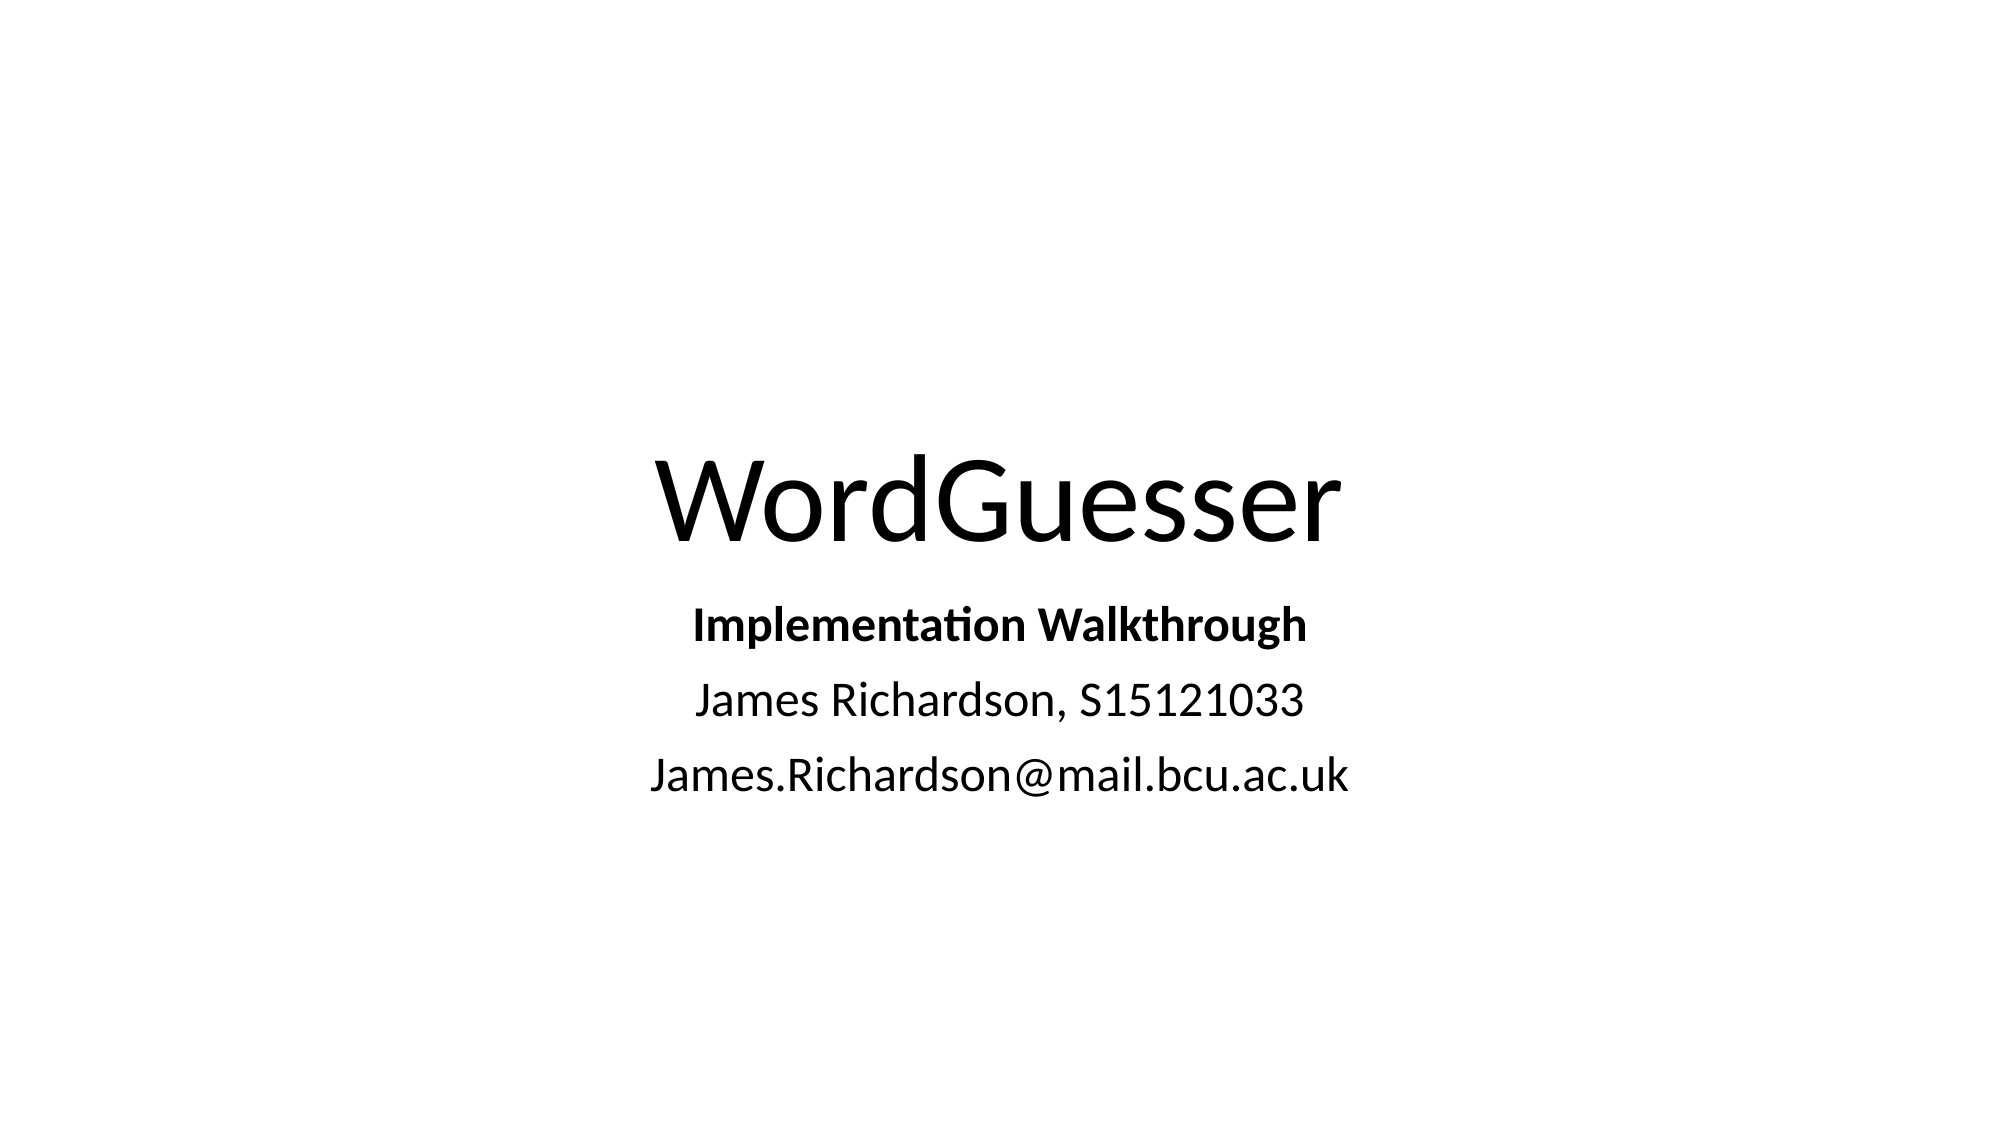

# WordGuesser
Implementation Walkthrough
James Richardson, S15121033
James.Richardson@mail.bcu.ac.uk